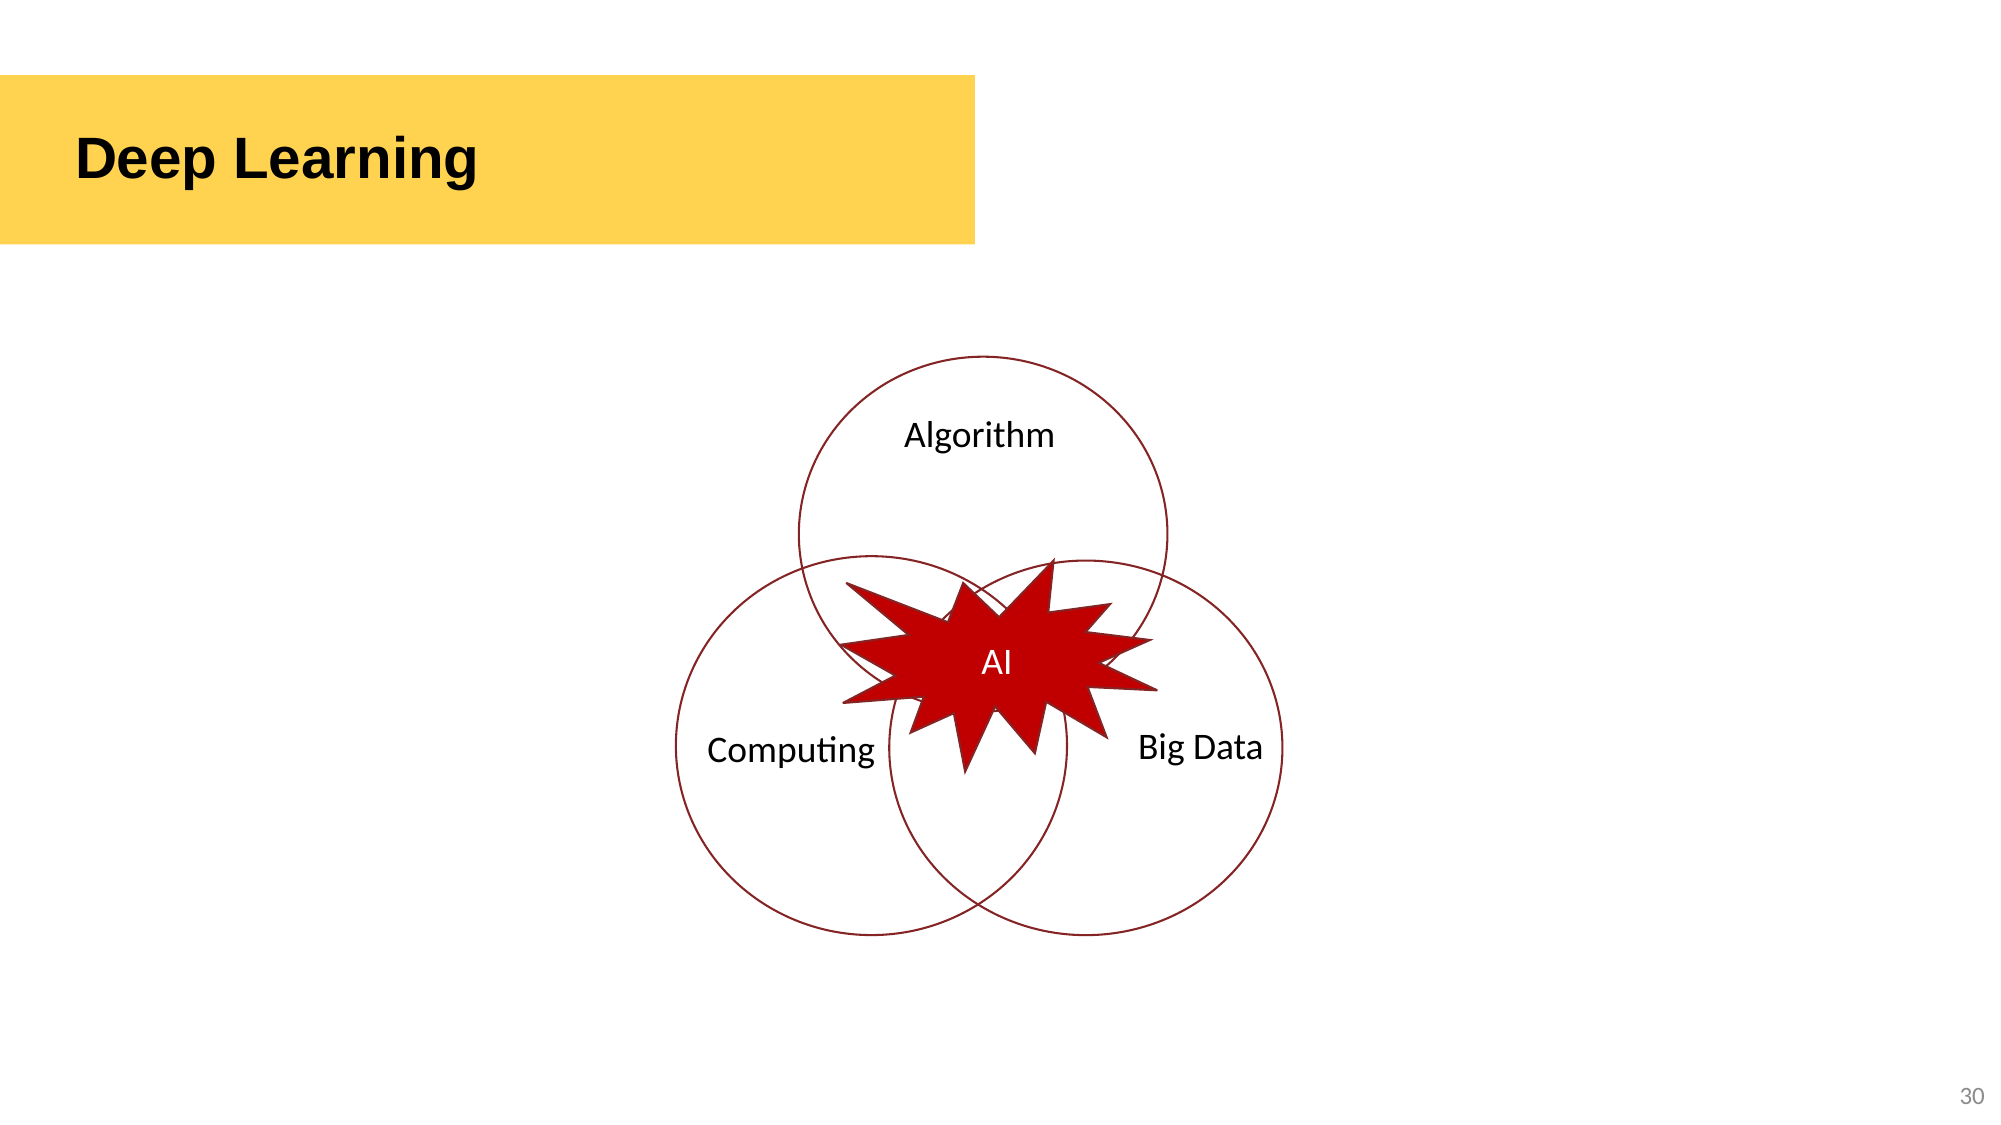

# Deep Learning

Algorithm

Computing
AI

Big Data
30